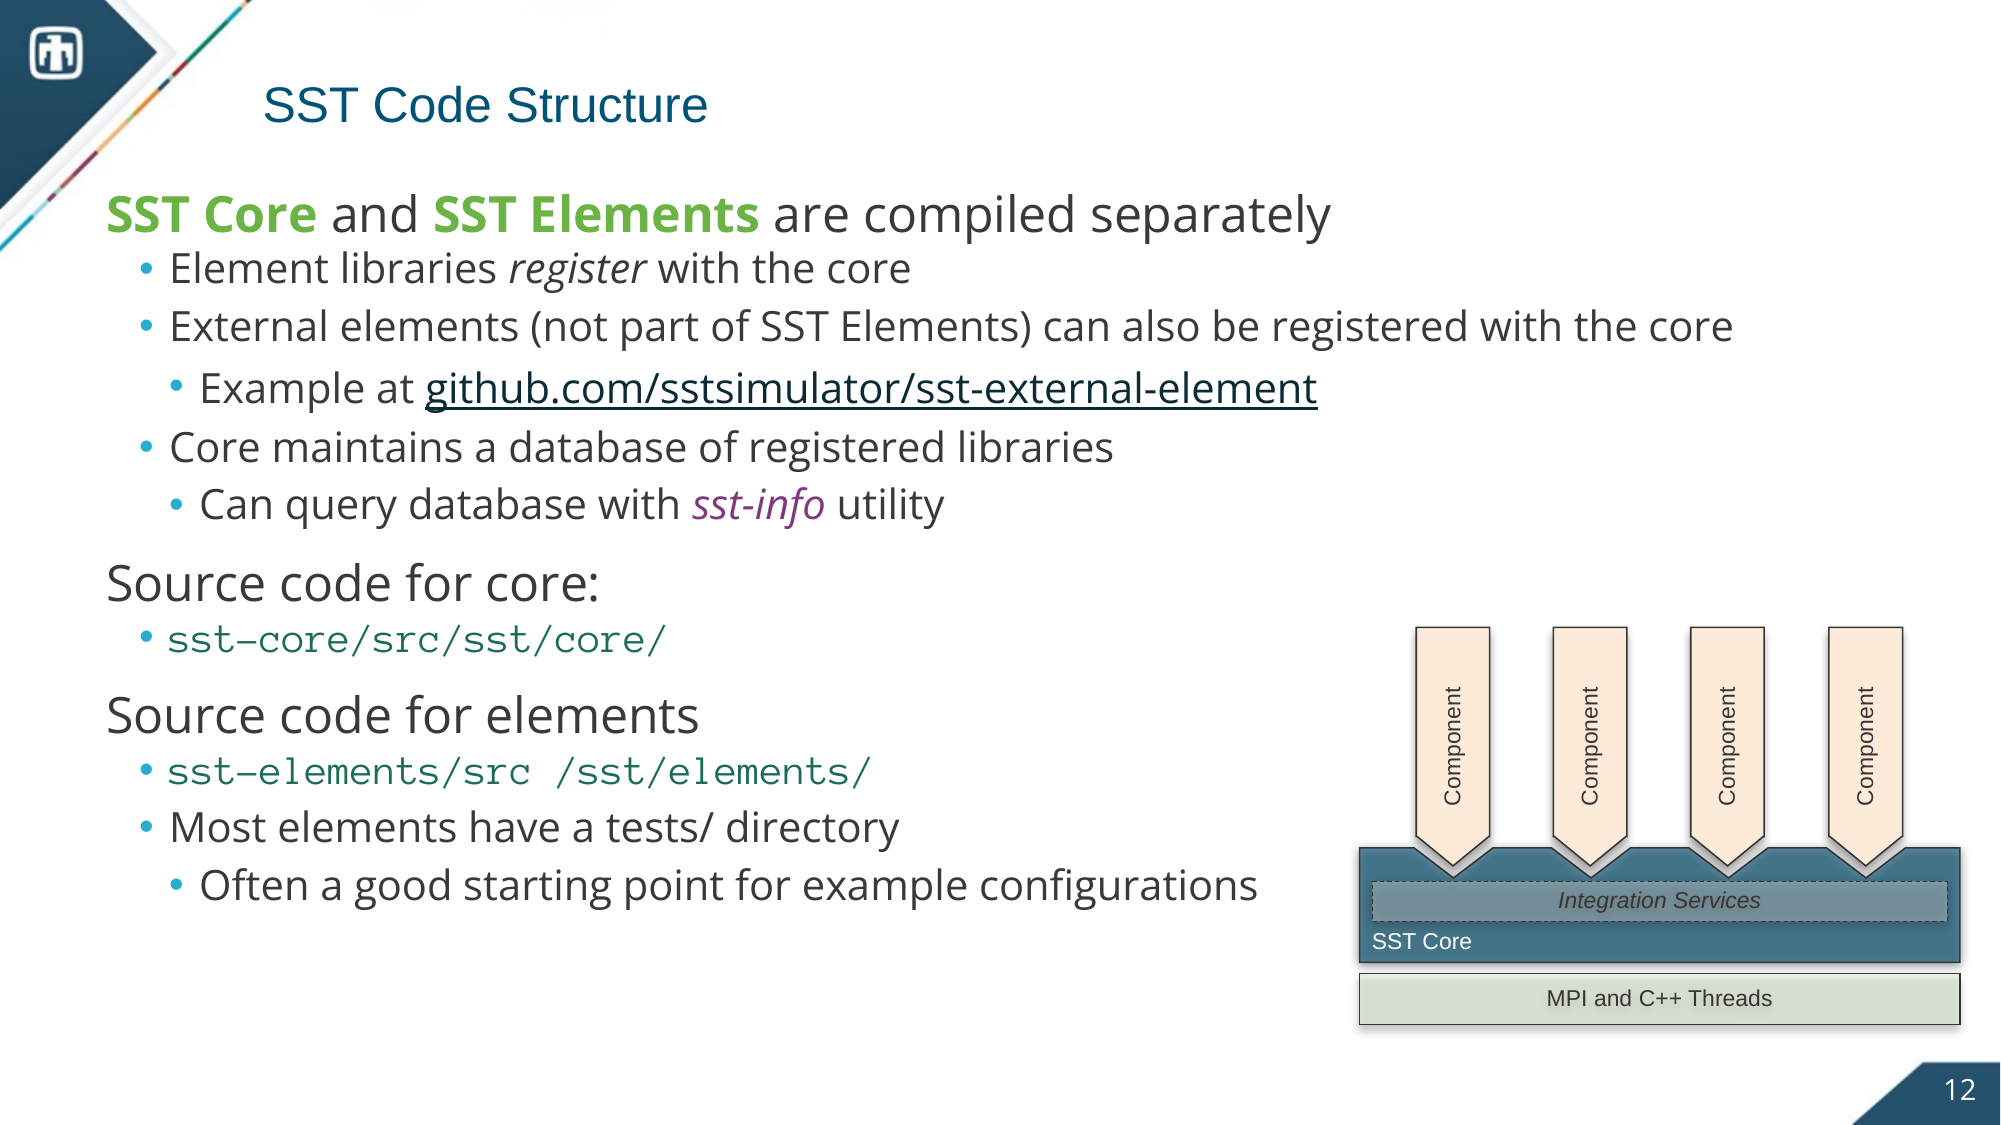

# SST Code Structure
SST Core and SST Elements are compiled separately
Element libraries register with the core
External elements (not part of SST Elements) can also be registered with the core
Example at github.com/sstsimulator/sst-external-element
Core maintains a database of registered libraries
Can query database with sst-info utility
Source code for core:
sst-core/src/sst/core/
Source code for elements
sst-elements/src /sst/elements/
Most elements have a tests/ directory
Often a good starting point for example configurations

Component
Component
Component
Component

Integration Services
SST Core
MPI and C++ Threads
12